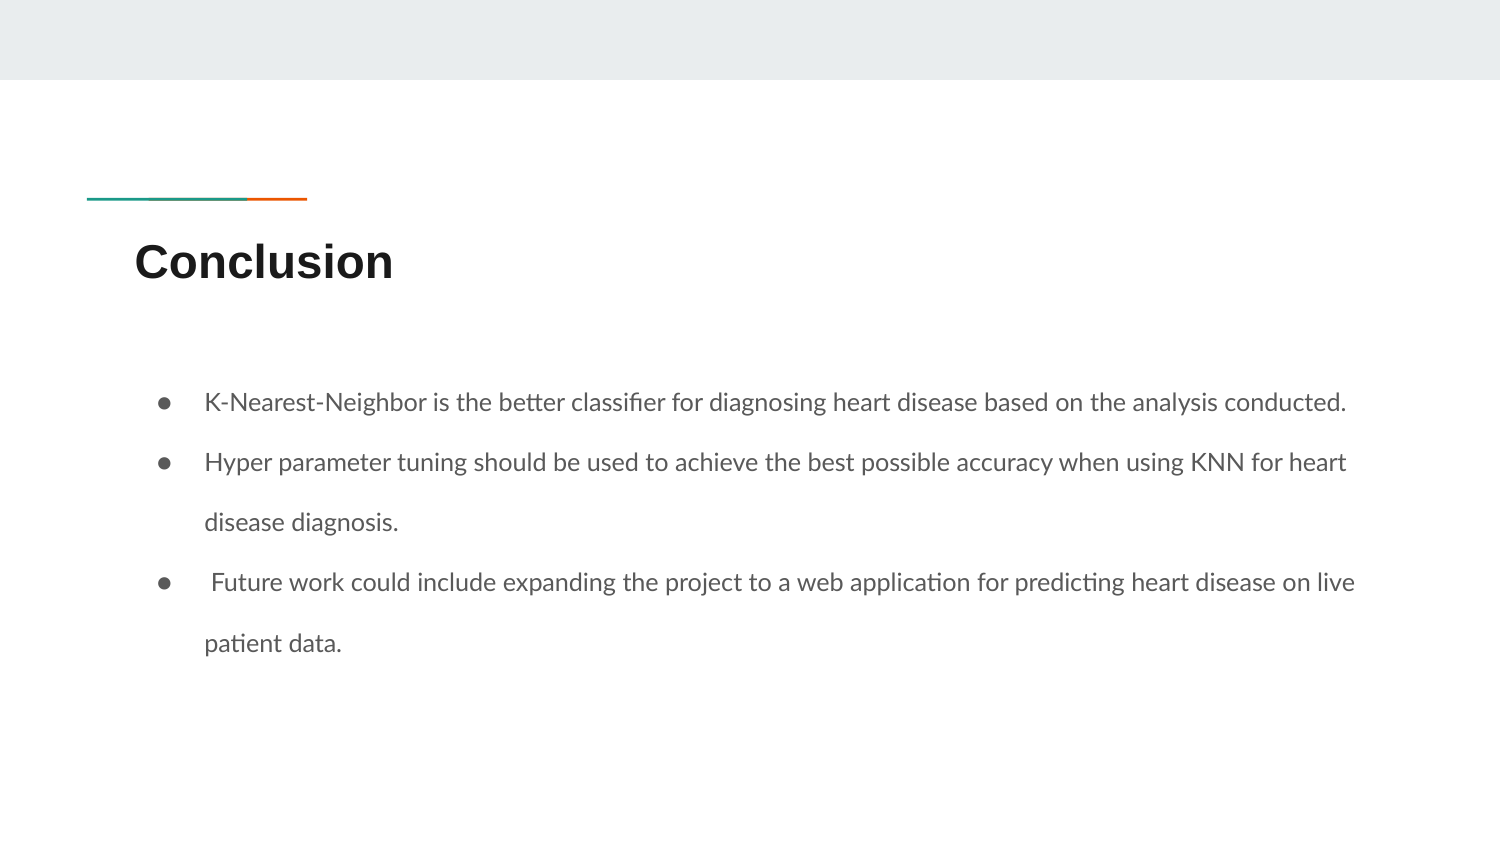

# Conclusion
K-Nearest-Neighbor is the better classifier for diagnosing heart disease based on the analysis conducted.
Hyper parameter tuning should be used to achieve the best possible accuracy when using KNN for heart disease diagnosis.
 Future work could include expanding the project to a web application for predicting heart disease on live patient data.